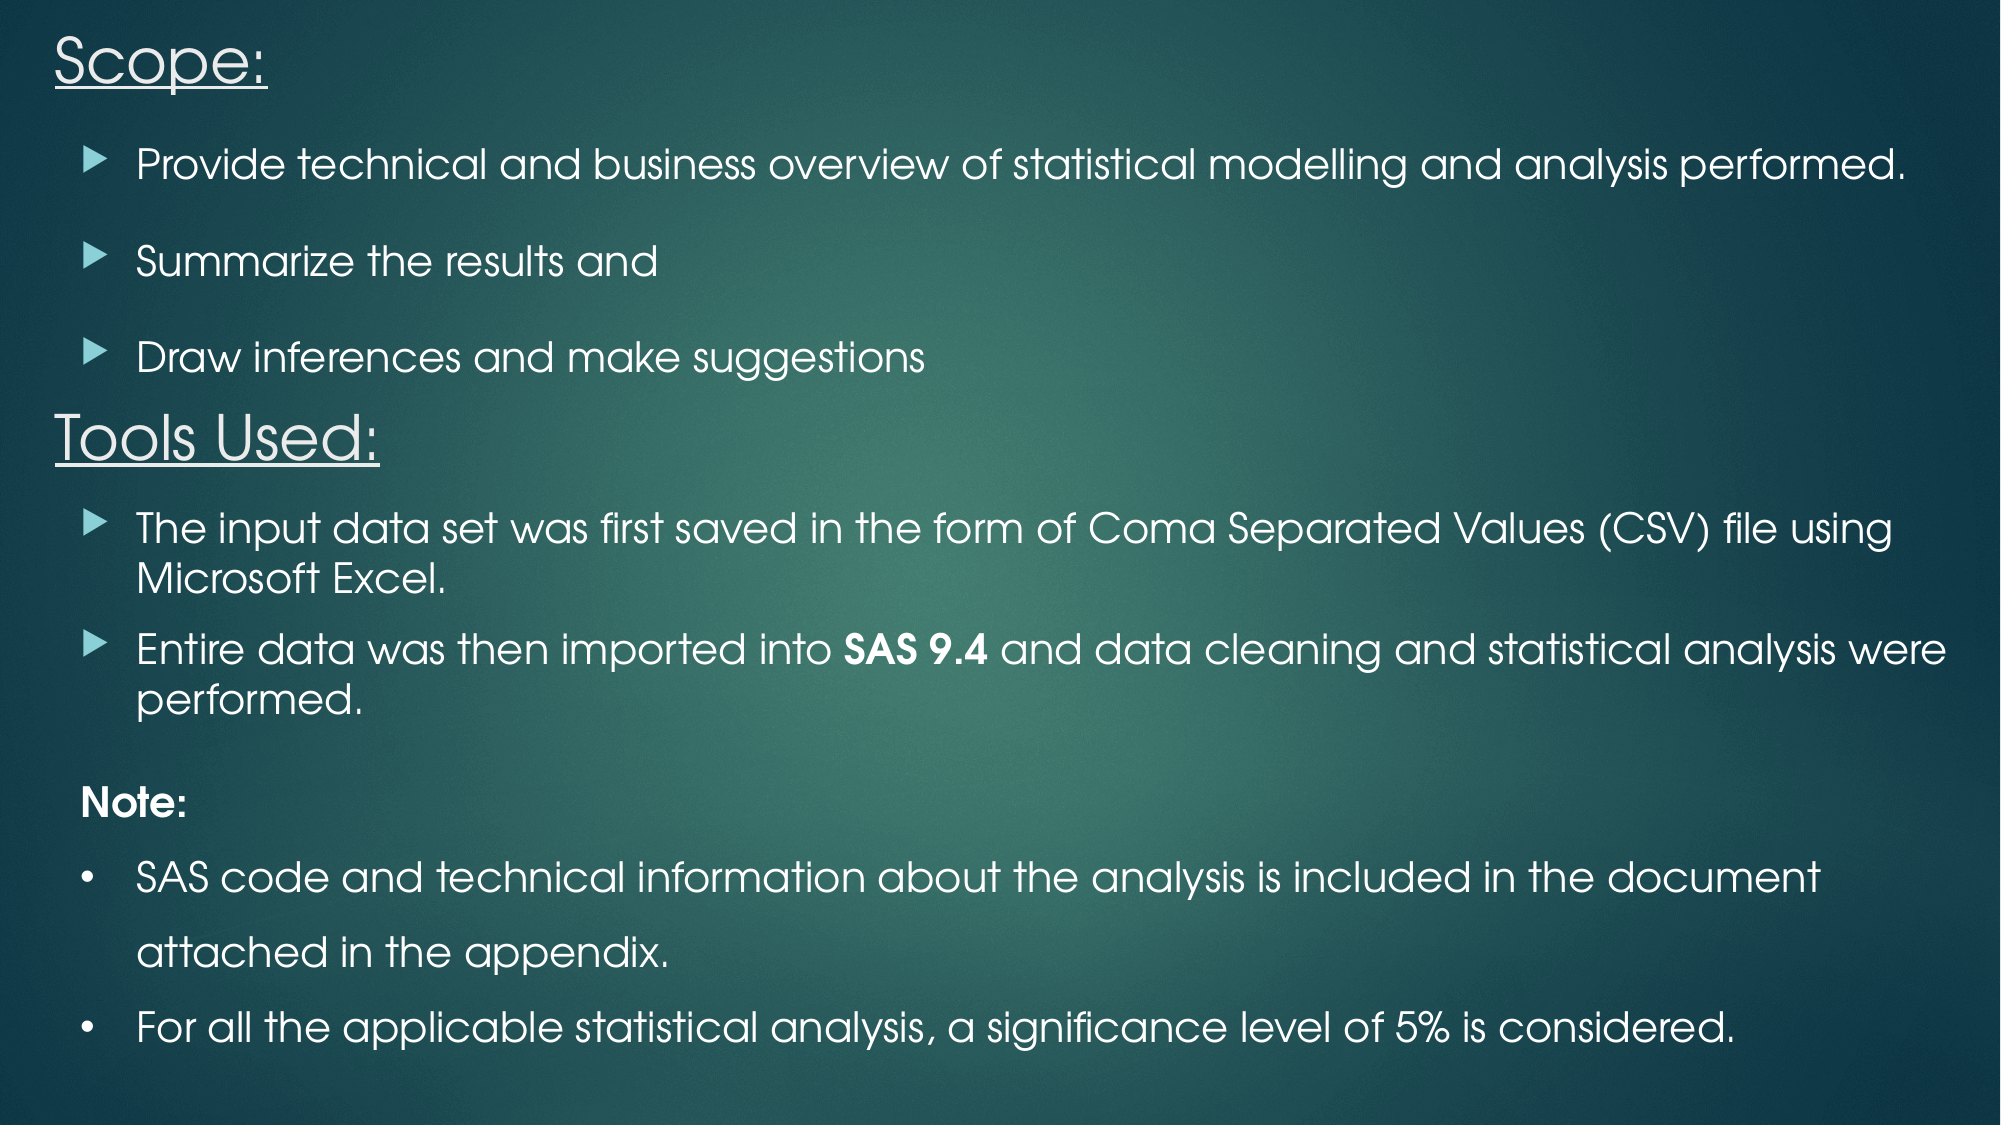

# Scope:
Provide technical and business overview of statistical modelling and analysis performed.
Summarize the results and
Draw inferences and make suggestions
Tools Used:

The input data set was first saved in the form of Coma Separated Values (CSV) file using Microsoft Excel.
Entire data was then imported into SAS 9.4 and data cleaning and statistical analysis were performed.
Note:
SAS code and technical information about the analysis is included in the document attached in the appendix.
For all the applicable statistical analysis, a significance level of 5% is considered.